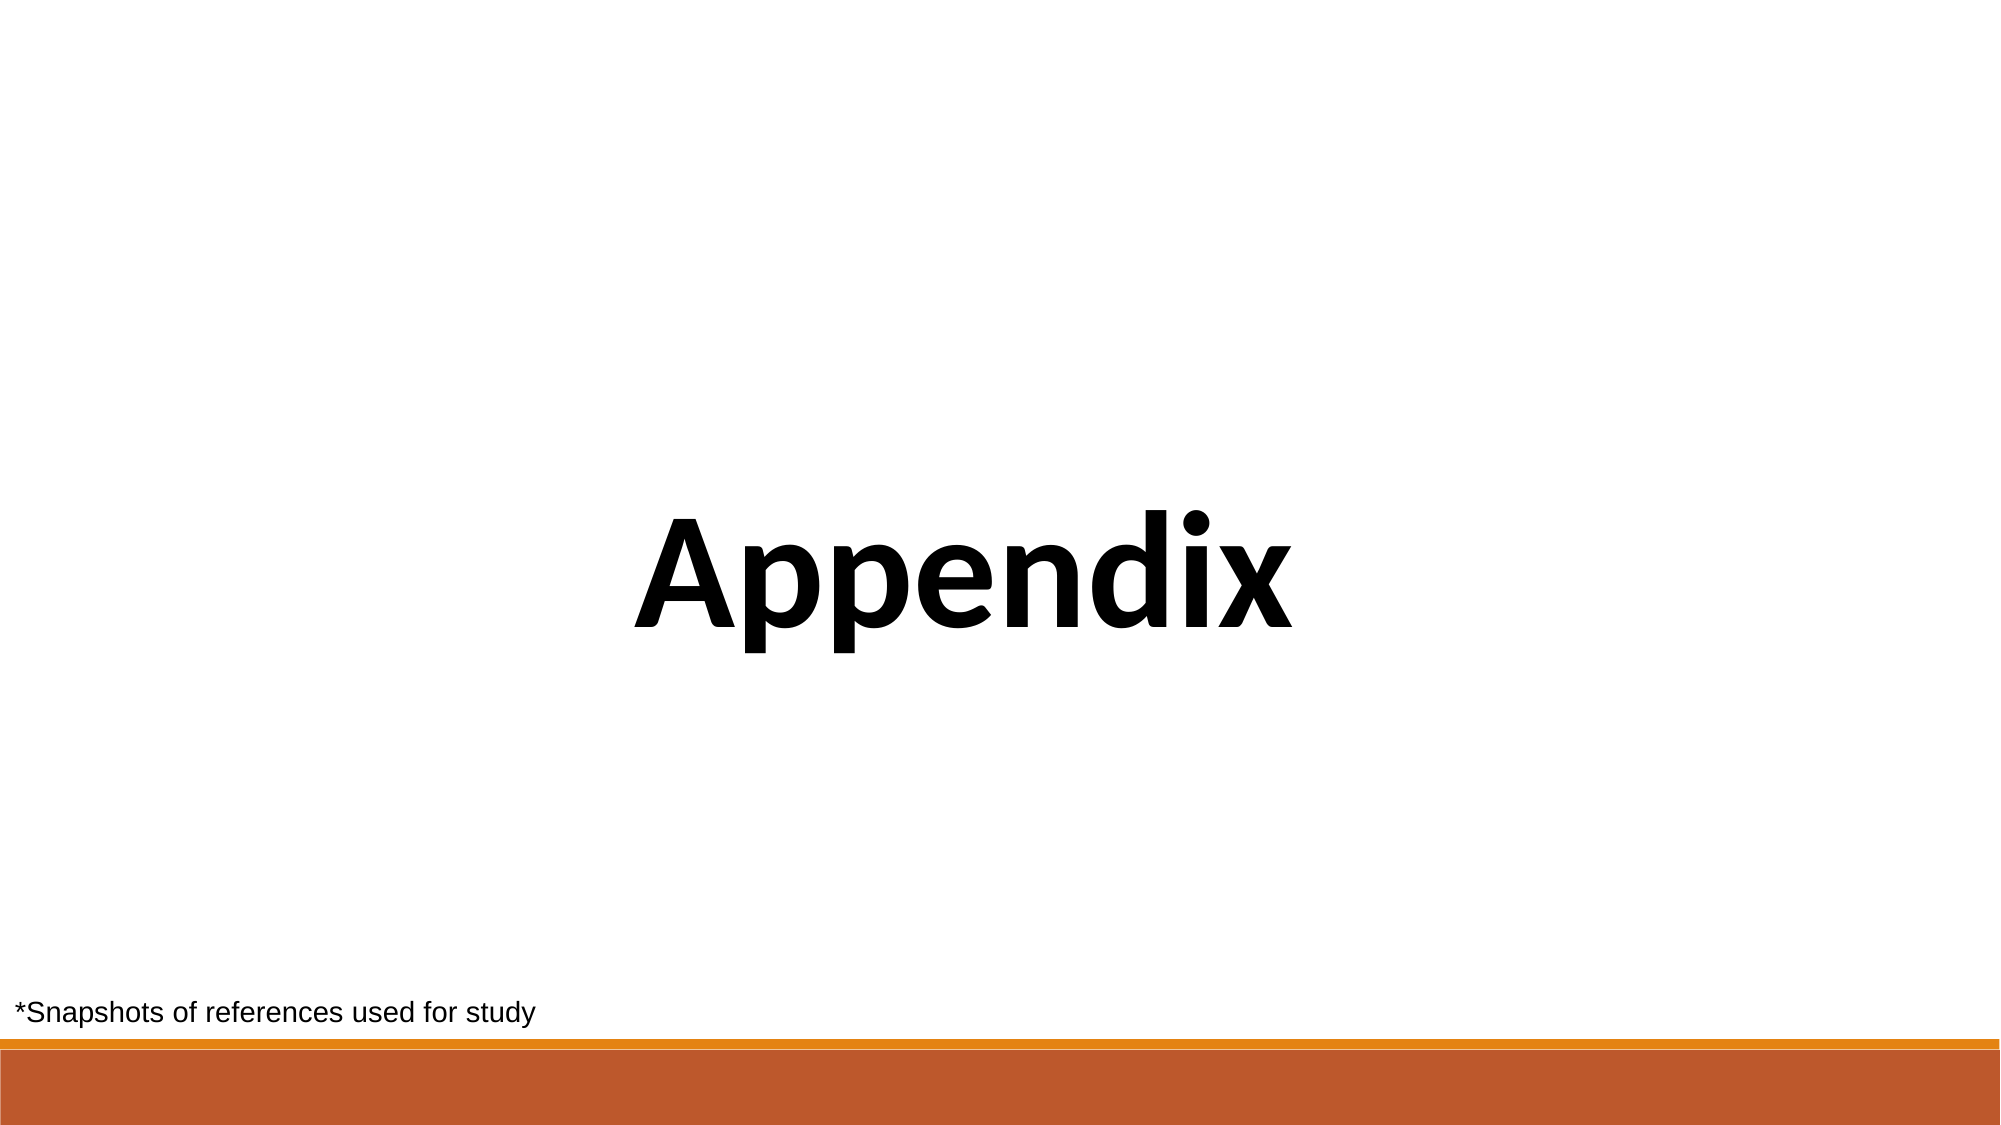

Appendix
*Snapshots of references used for study